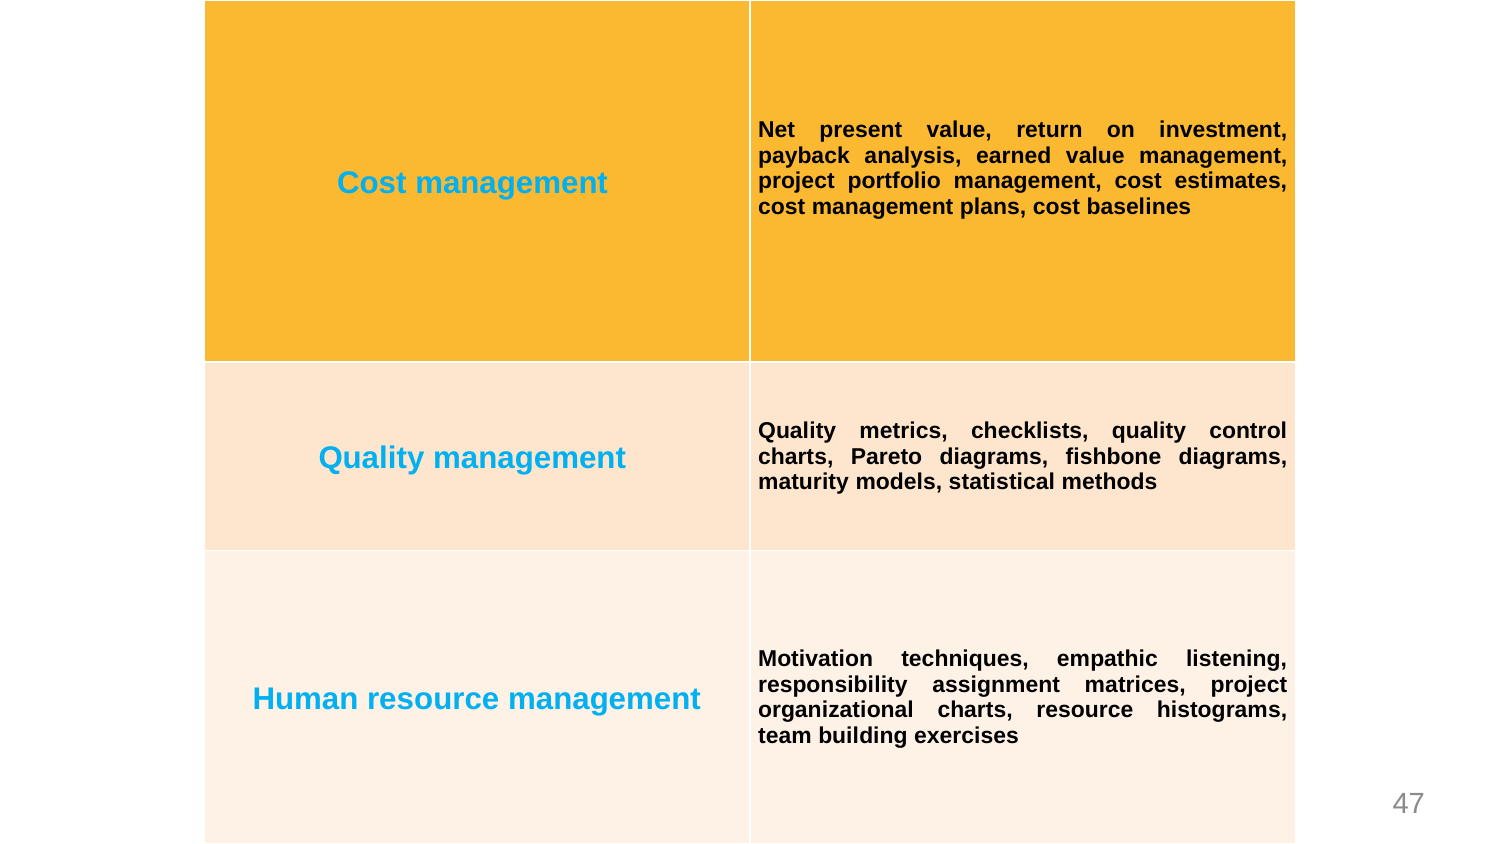

| Cost management | Net present value, return on investment, payback analysis, earned value management, project portfolio management, cost estimates, cost management plans, cost baselines |
| --- | --- |
| Quality management | Quality metrics, checklists, quality control charts, Pareto diagrams, fishbone diagrams, maturity models, statistical methods |
| Human resource management | Motivation techniques, empathic listening, responsibility assignment matrices, project organizational charts, resource histograms, team building exercises |
Dr Vimal Sharma
47